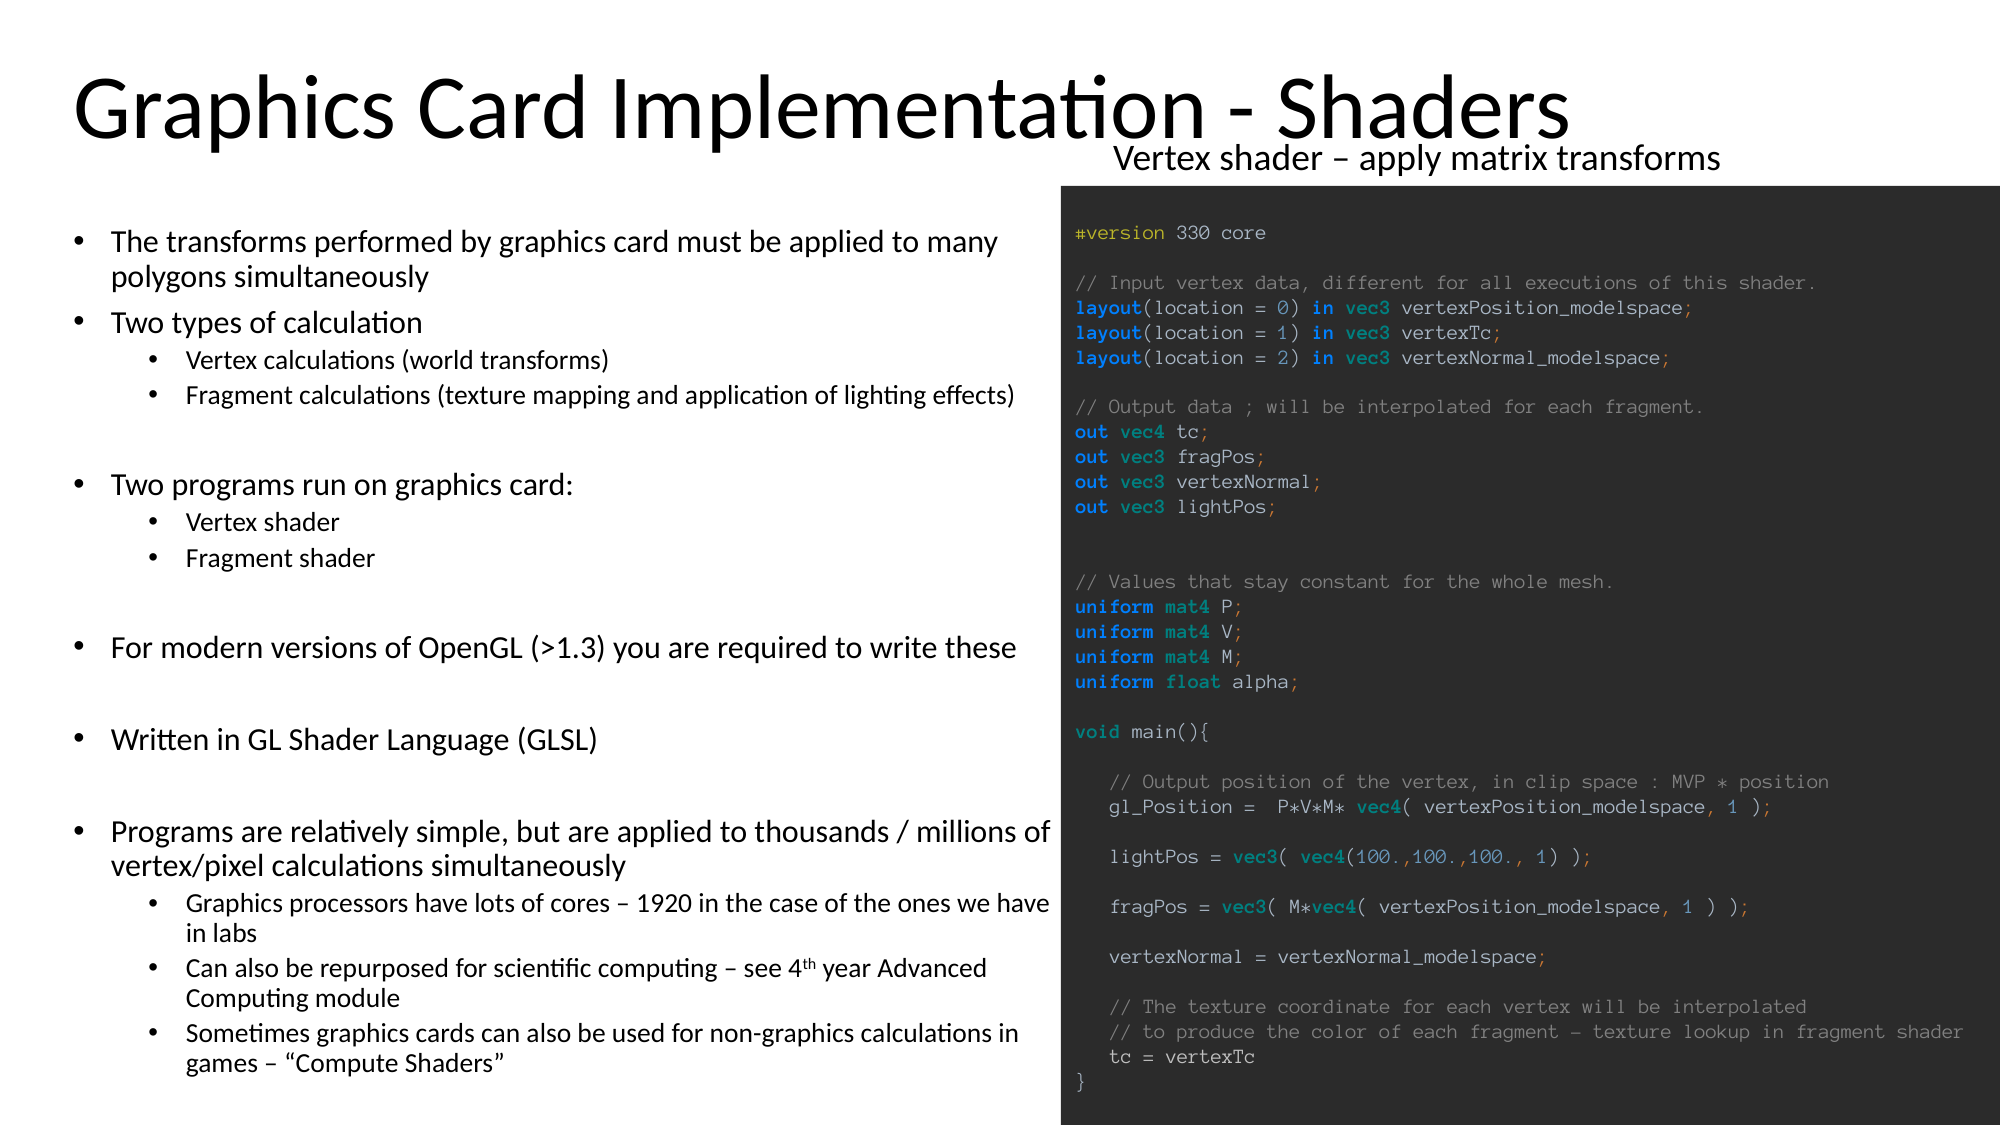

# Graphics Card Implementation - Shaders
Vertex shader – apply matrix transforms
#version 330 core
// Input vertex data, different for all executions of this shader.
layout(location = 0) in vec3 vertexPosition_modelspace;
layout(location = 1) in vec3 vertexTc;
layout(location = 2) in vec3 vertexNormal_modelspace;
// Output data ; will be interpolated for each fragment.
out vec4 tc;
out vec3 fragPos;
out vec3 vertexNormal;
out vec3 lightPos;
// Values that stay constant for the whole mesh.
uniform mat4 P;
uniform mat4 V;
uniform mat4 M;
uniform float alpha;
void main(){
   // Output position of the vertex, in clip space : MVP * position
   gl_Position =  P*V*M* vec4( vertexPosition_modelspace, 1 );
   lightPos = vec3( vec4(100.,100.,100., 1) );
   fragPos = vec3( M*vec4( vertexPosition_modelspace, 1 ) );
   vertexNormal = vertexNormal_modelspace;
   // The texture coordinate for each vertex will be interpolated
   // to produce the color of each fragment – texture lookup in fragment shader
   tc = vertexTc
}
The transforms performed by graphics card must be applied to many polygons simultaneously
Two types of calculation
Vertex calculations (world transforms)
Fragment calculations (texture mapping and application of lighting effects)

Two programs run on graphics card:
Vertex shader
Fragment shader

For modern versions of OpenGL (>1.3) you are required to write these

Written in GL Shader Language (GLSL)

Programs are relatively simple, but are applied to thousands / millions of vertex/pixel calculations simultaneously
Graphics processors have lots of cores – 1920 in the case of the ones we have in labs
Can also be repurposed for scientific computing – see 4th year Advanced Computing module
Sometimes graphics cards can also be used for non-graphics calculations in games – “Compute Shaders”